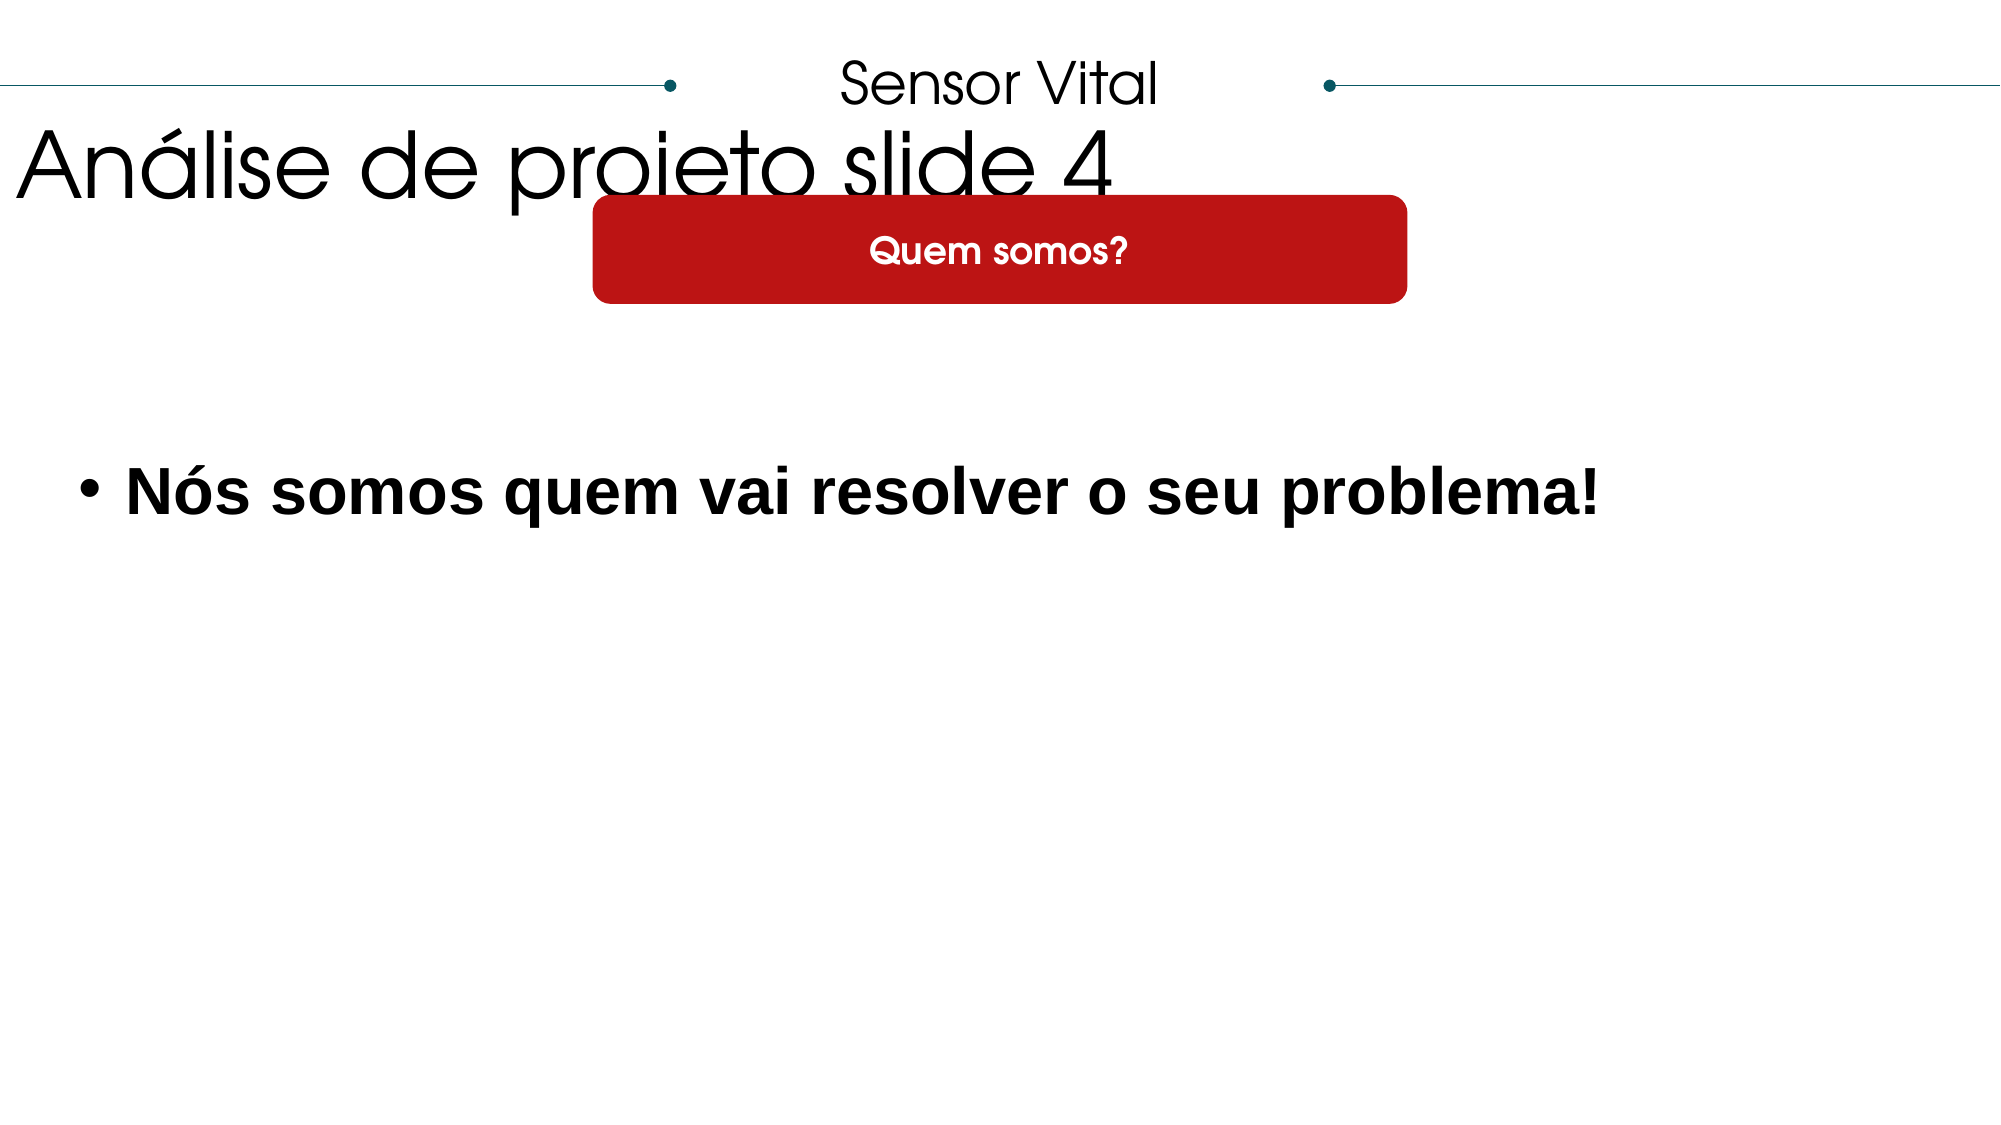

Sensor Vital
Análise de projeto slide 4
Quem somos?
Nós somos quem vai resolver o seu problema!